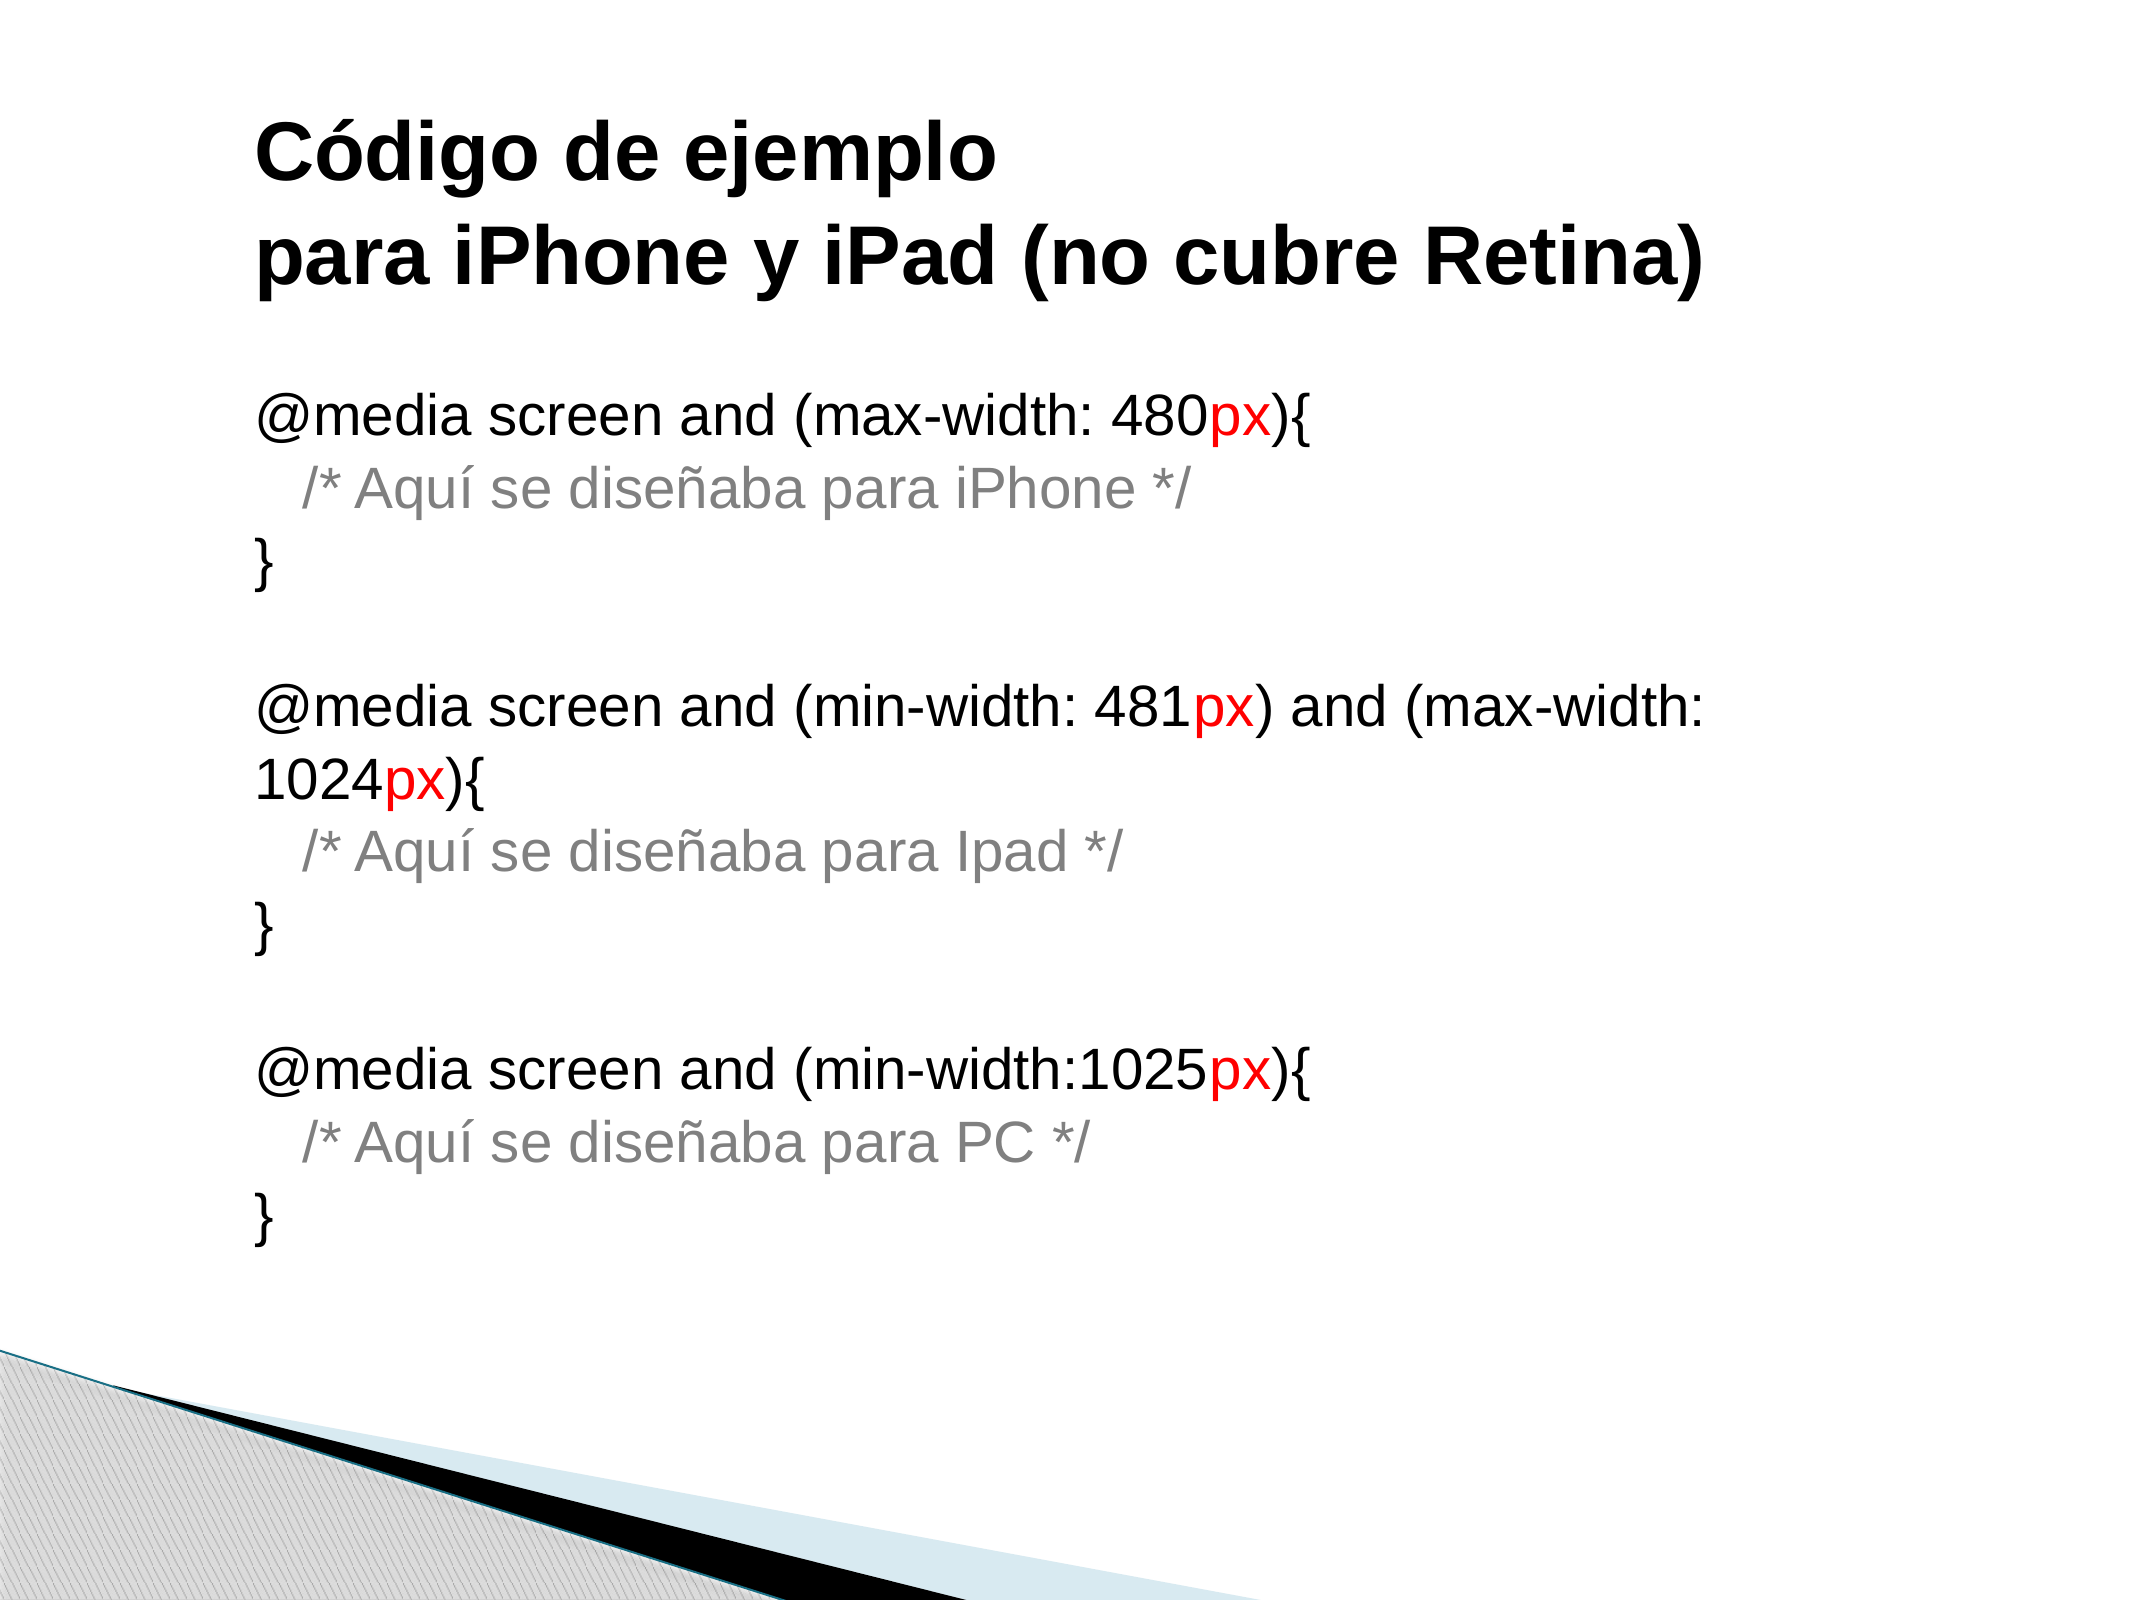

Código de ejemplo
para iPhone y iPad (no cubre Retina)
@media screen and (max-width: 480px){
   /* Aquí se diseñaba para iPhone */
}
@media screen and (min-width: 481px) and (max-width: 1024px){
   /* Aquí se diseñaba para Ipad */
}
@media screen and (min-width:1025px){
   /* Aquí se diseñaba para PC */
}